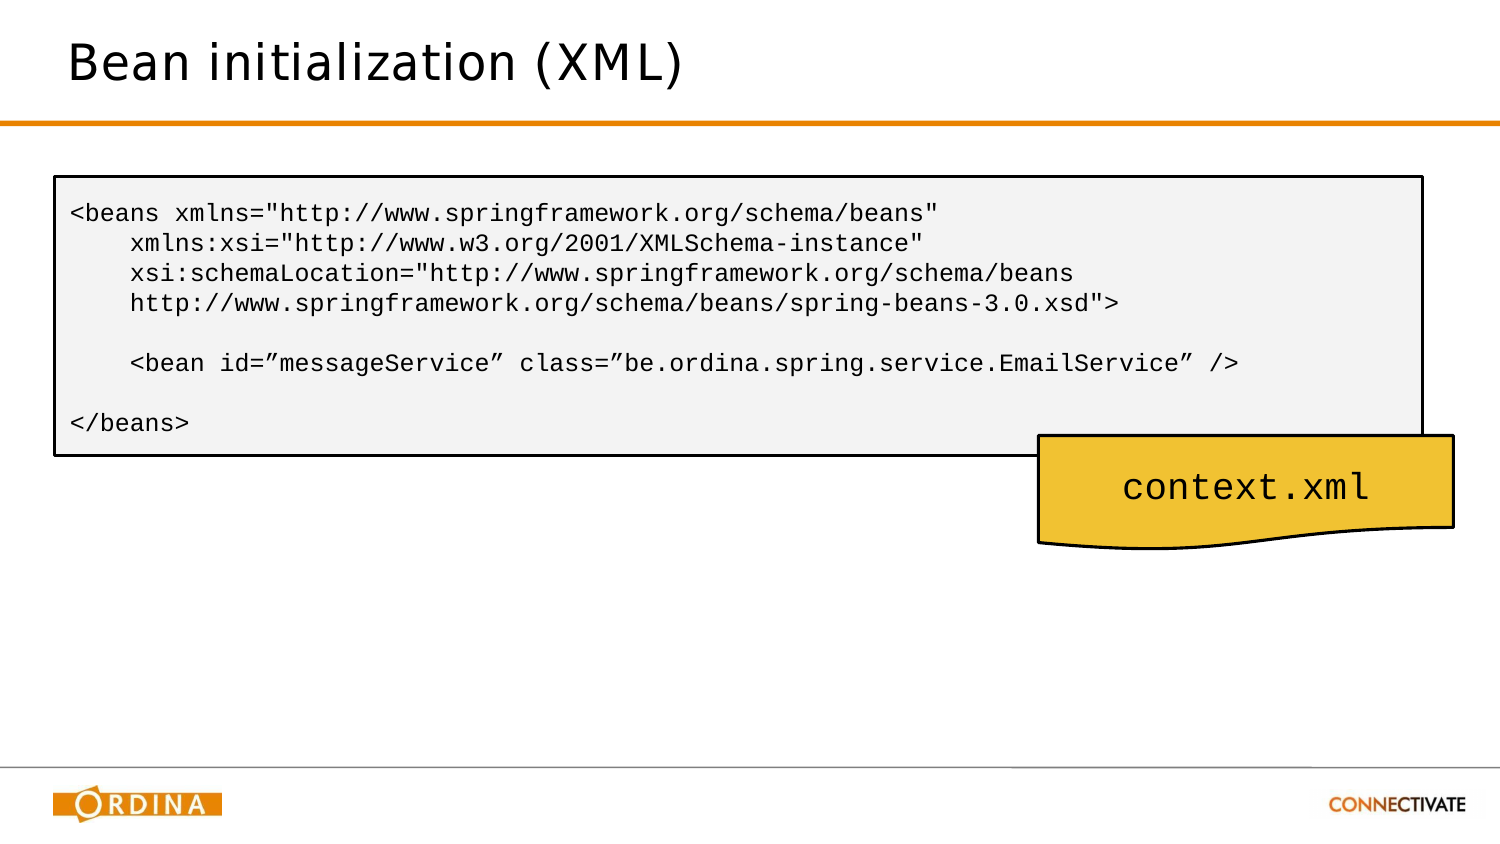

# Bean initialization (XML)
<beans xmlns="http://www.springframework.org/schema/beans"
    xmlns:xsi="http://www.w3.org/2001/XMLSchema-instance"
    xsi:schemaLocation="http://www.springframework.org/schema/beans
    http://www.springframework.org/schema/beans/spring-beans-3.0.xsd">

    <bean id=”messageService” class=”be.ordina.spring.service.EmailService” />

</beans>
context.xml